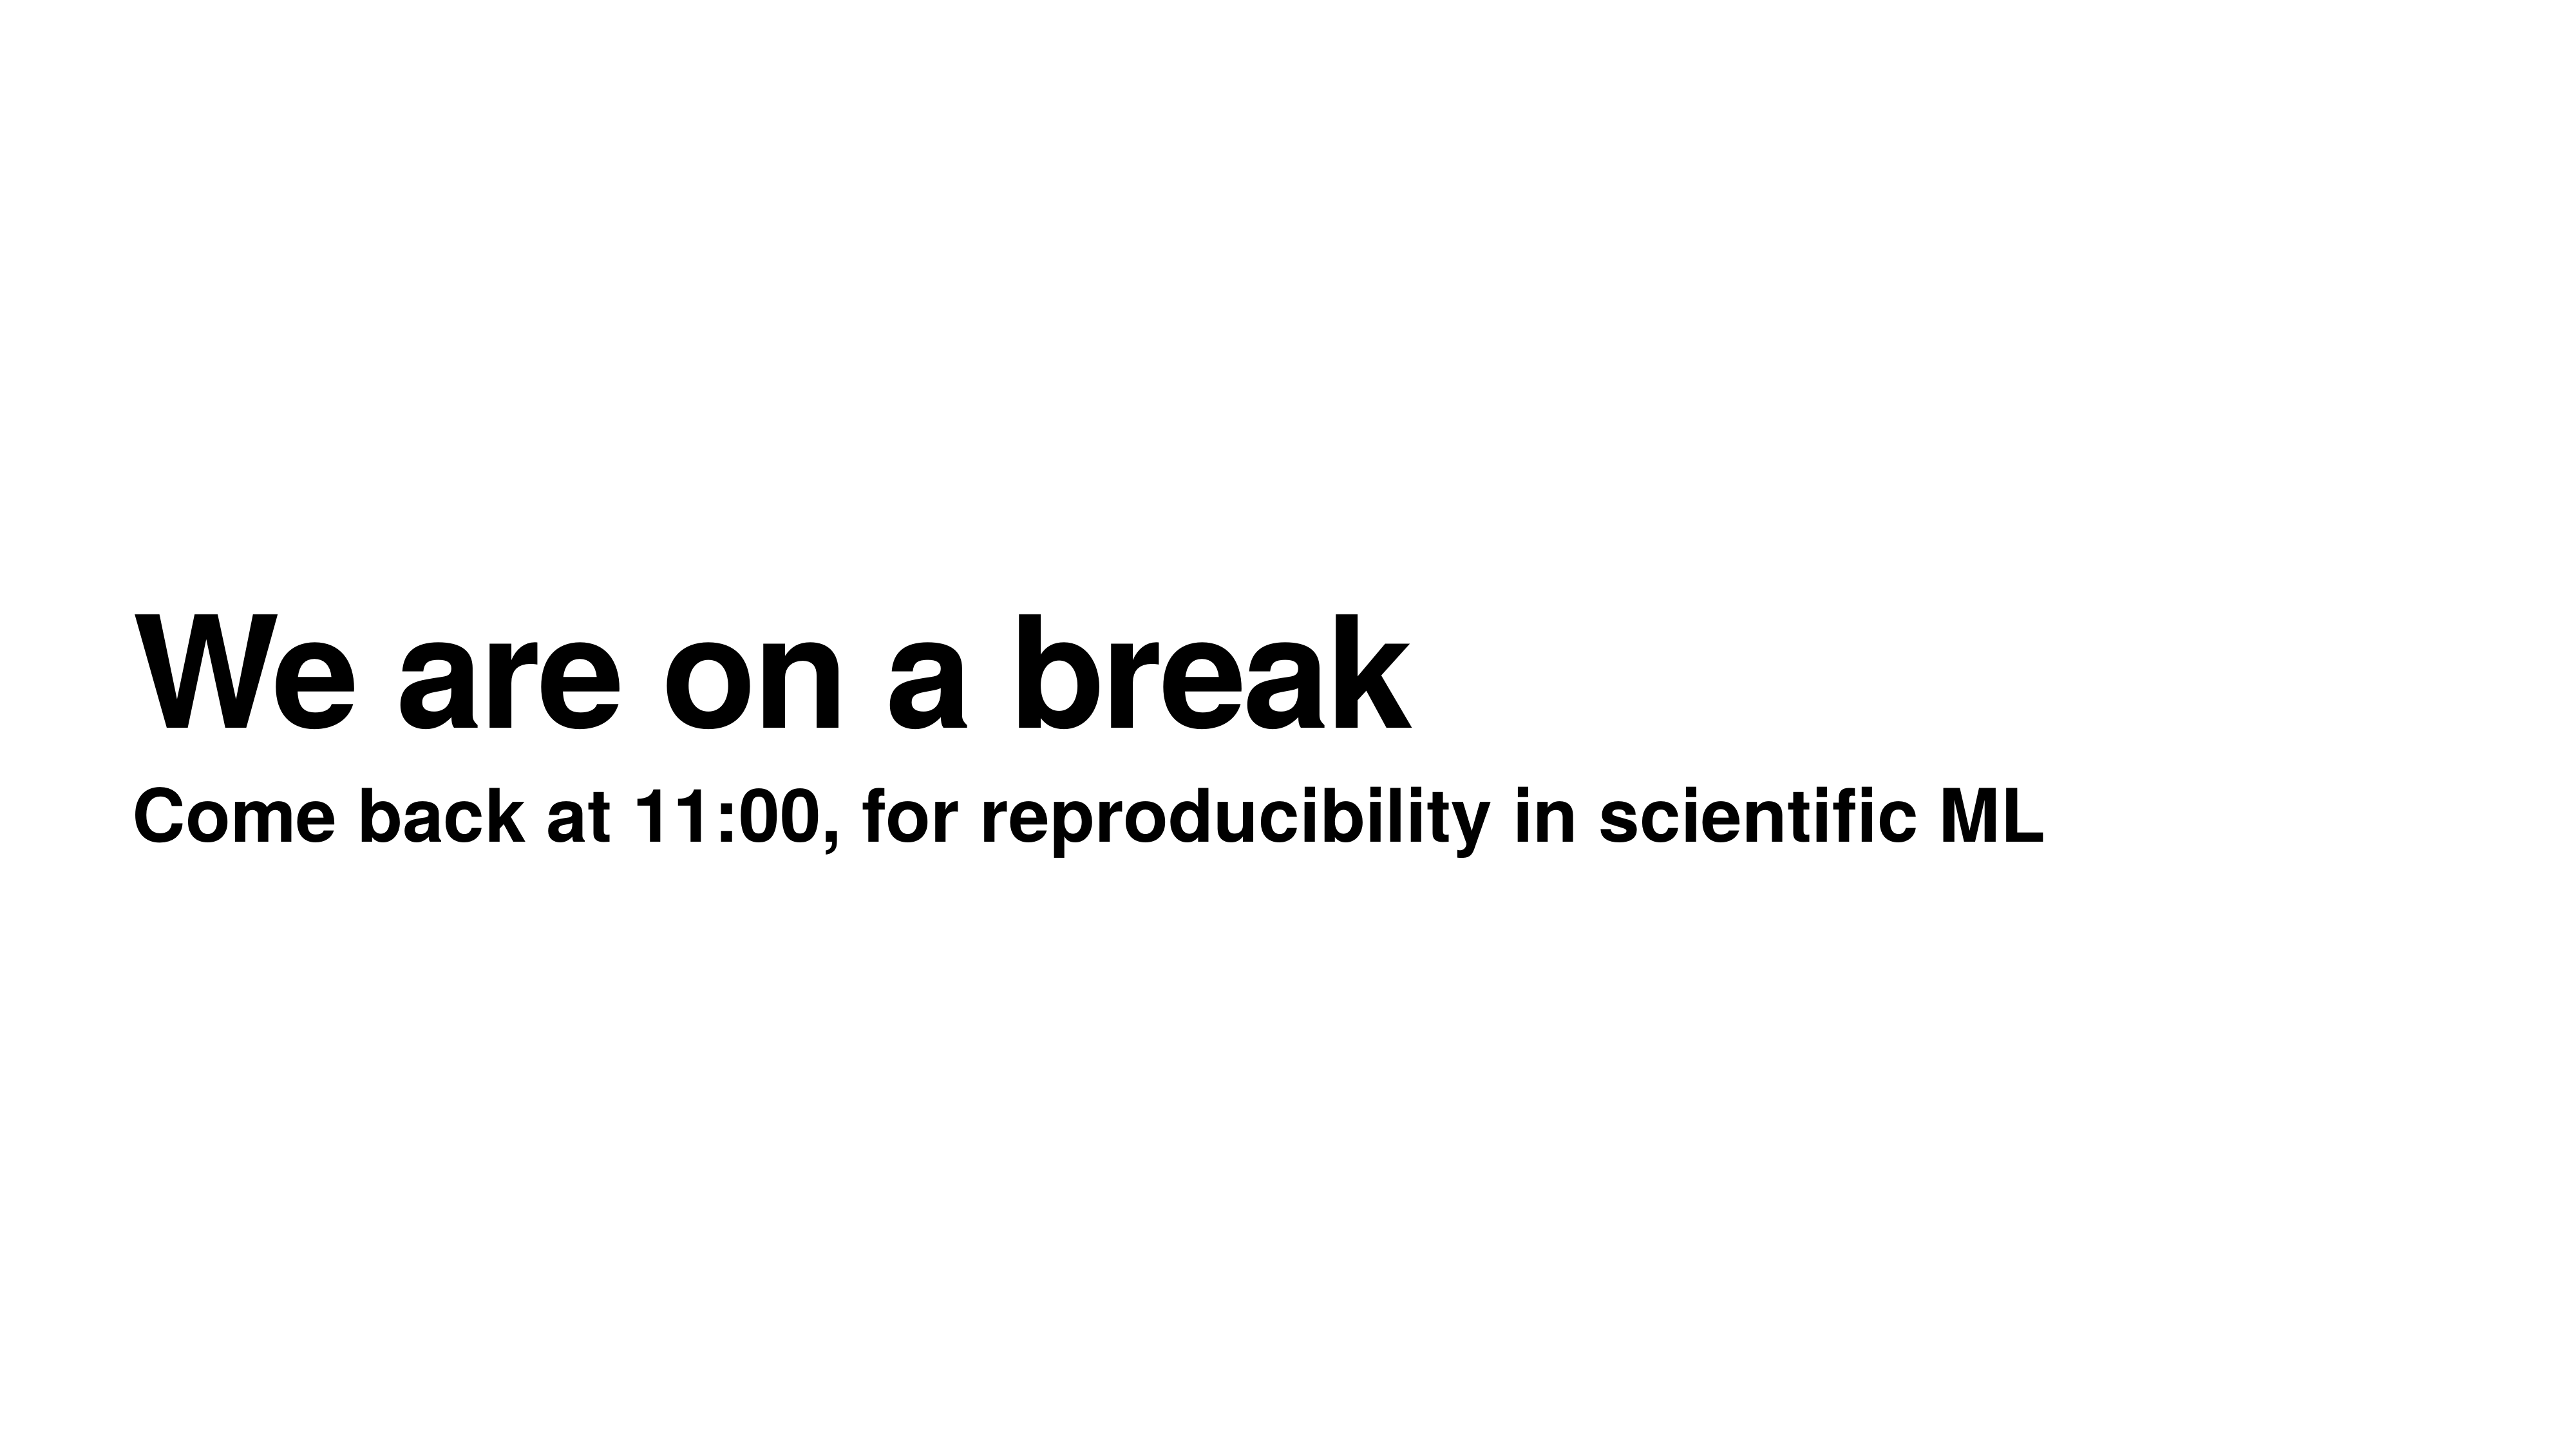

# We are on a break
Come back at 11:00, for reproducibility in scientific ML